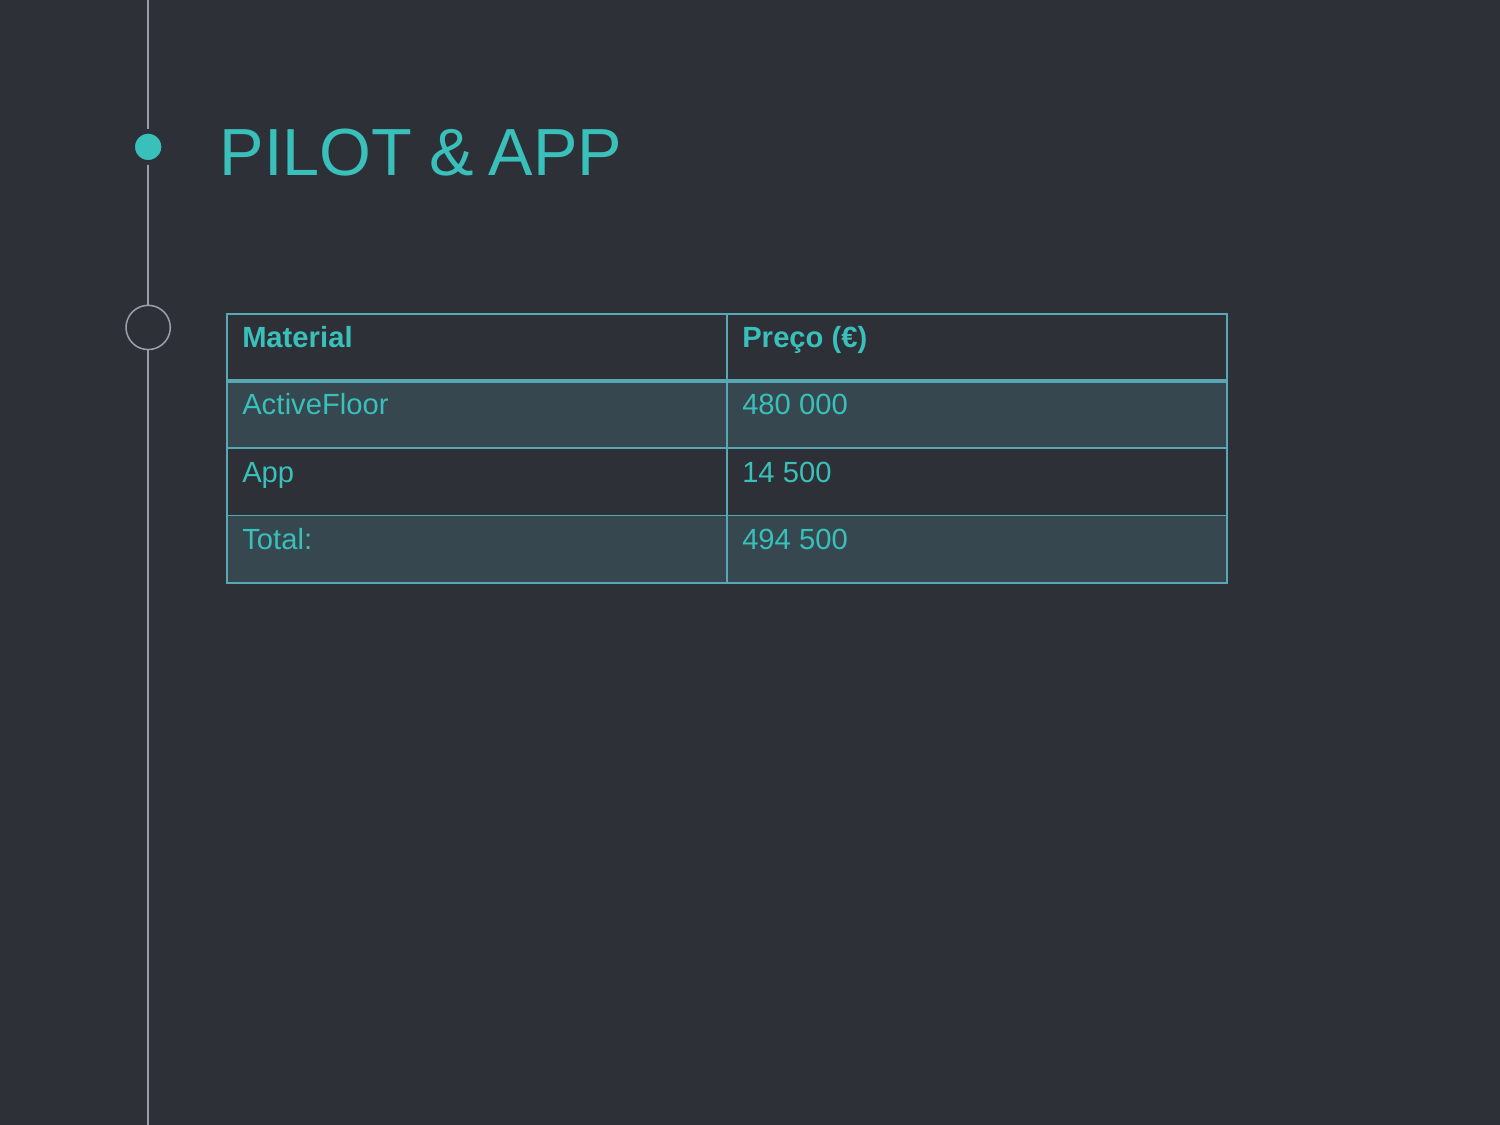

PILOT & APP
| Material | Preço (€) |
| --- | --- |
| ActiveFloor | 480 000 |
| App | 14 500 |
| Total: | 494 500 |